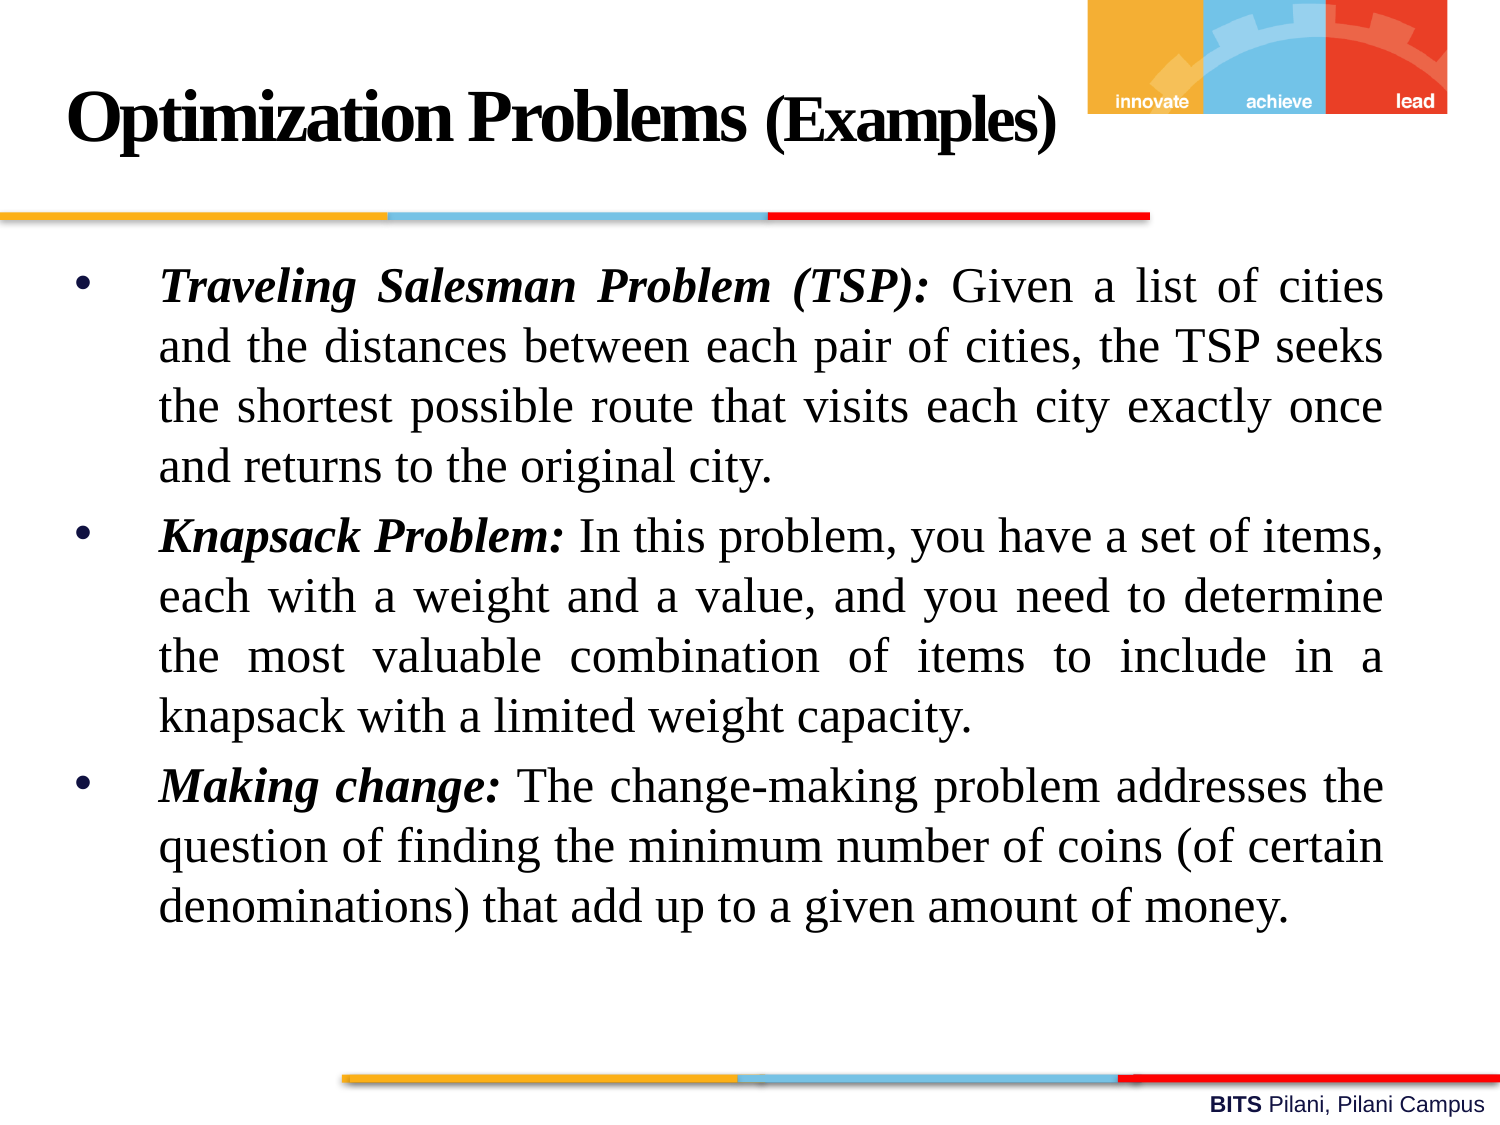

Optimization Problems (Examples)
Traveling Salesman Problem (TSP): Given a list of cities and the distances between each pair of cities, the TSP seeks the shortest possible route that visits each city exactly once and returns to the original city.
Knapsack Problem: In this problem, you have a set of items, each with a weight and a value, and you need to determine the most valuable combination of items to include in a knapsack with a limited weight capacity.
Making change: The change-making problem addresses the question of finding the minimum number of coins (of certain denominations) that add up to a given amount of money.